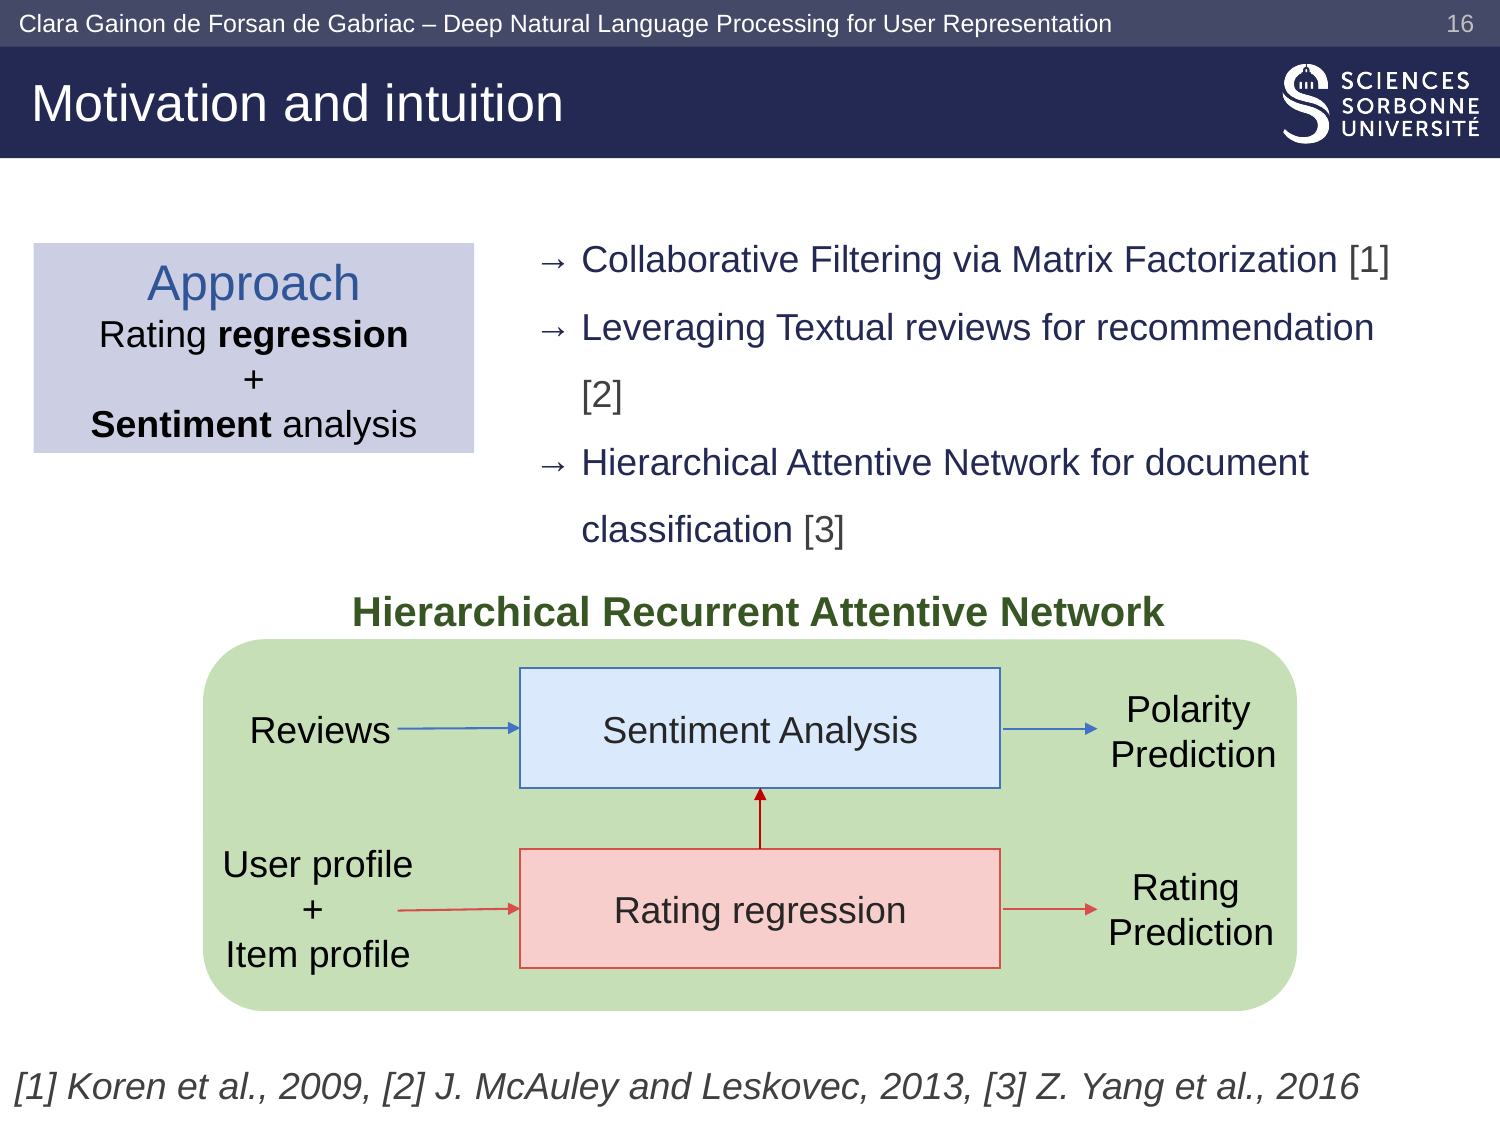

16
# Motivation and intuition
Collaborative Filtering via Matrix Factorization [1]
Leveraging Textual reviews for recommendation [2]
Hierarchical Attentive Network for document classification [3]
Approach
Rating regression
 +
Sentiment analysis
Hierarchical Recurrent Attentive Network

Sentiment Analysis
Polarity
Prediction
Reviews
User profile
+
Item profile
Rating regression
Rating
Prediction
[1] Koren et al., 2009, [2] J. McAuley and Leskovec, 2013, [3] Z. Yang et al., 2016